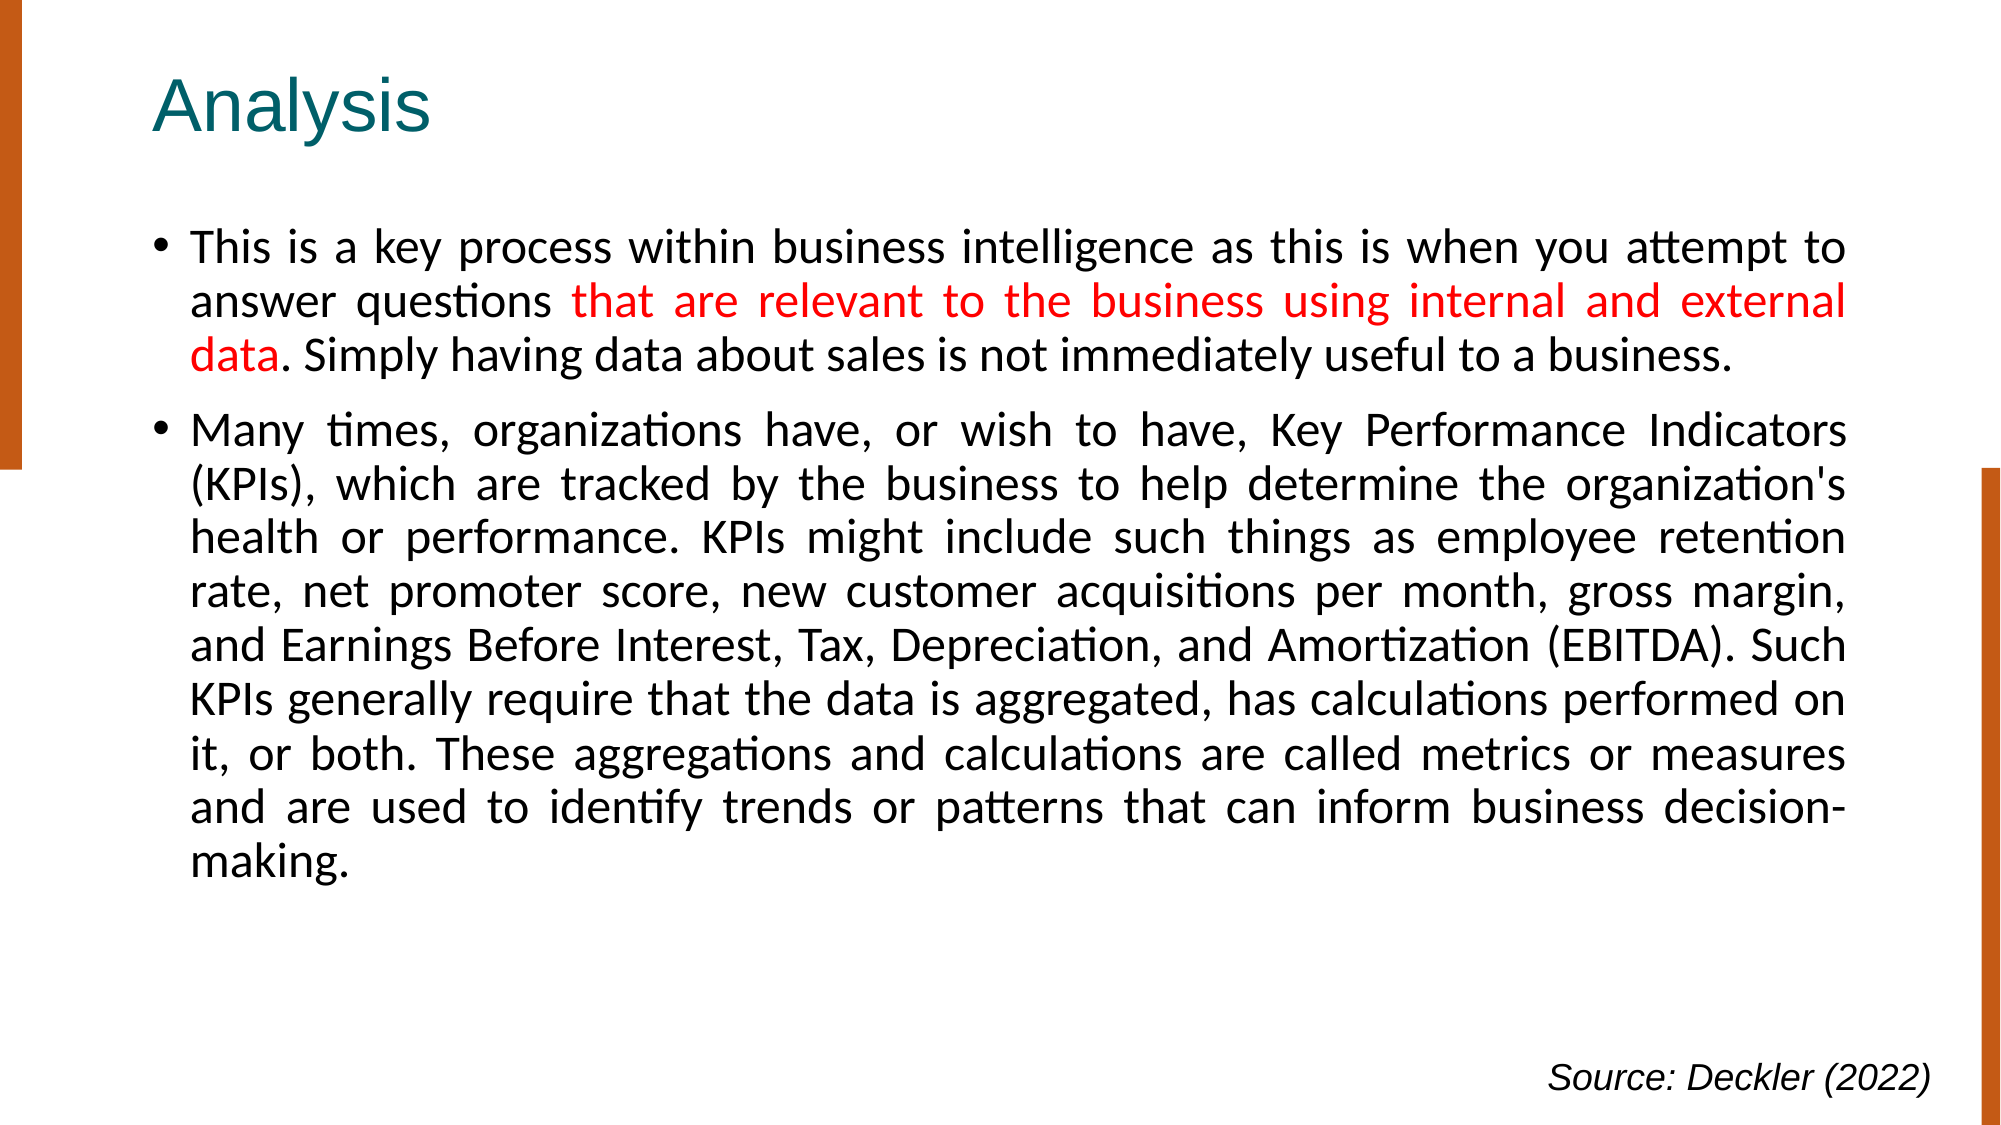

# Analysis
This is a key process within business intelligence as this is when you attempt to answer questions that are relevant to the business using internal and external data. Simply having data about sales is not immediately useful to a business.
Many times, organizations have, or wish to have, Key Performance Indicators (KPIs), which are tracked by the business to help determine the organization's health or performance. KPIs might include such things as employee retention rate, net promoter score, new customer acquisitions per month, gross margin, and Earnings Before Interest, Tax, Depreciation, and Amortization (EBITDA). Such KPIs generally require that the data is aggregated, has calculations performed on it, or both. These aggregations and calculations are called metrics or measures and are used to identify trends or patterns that can inform business decision-making.
Source: Deckler (2022)